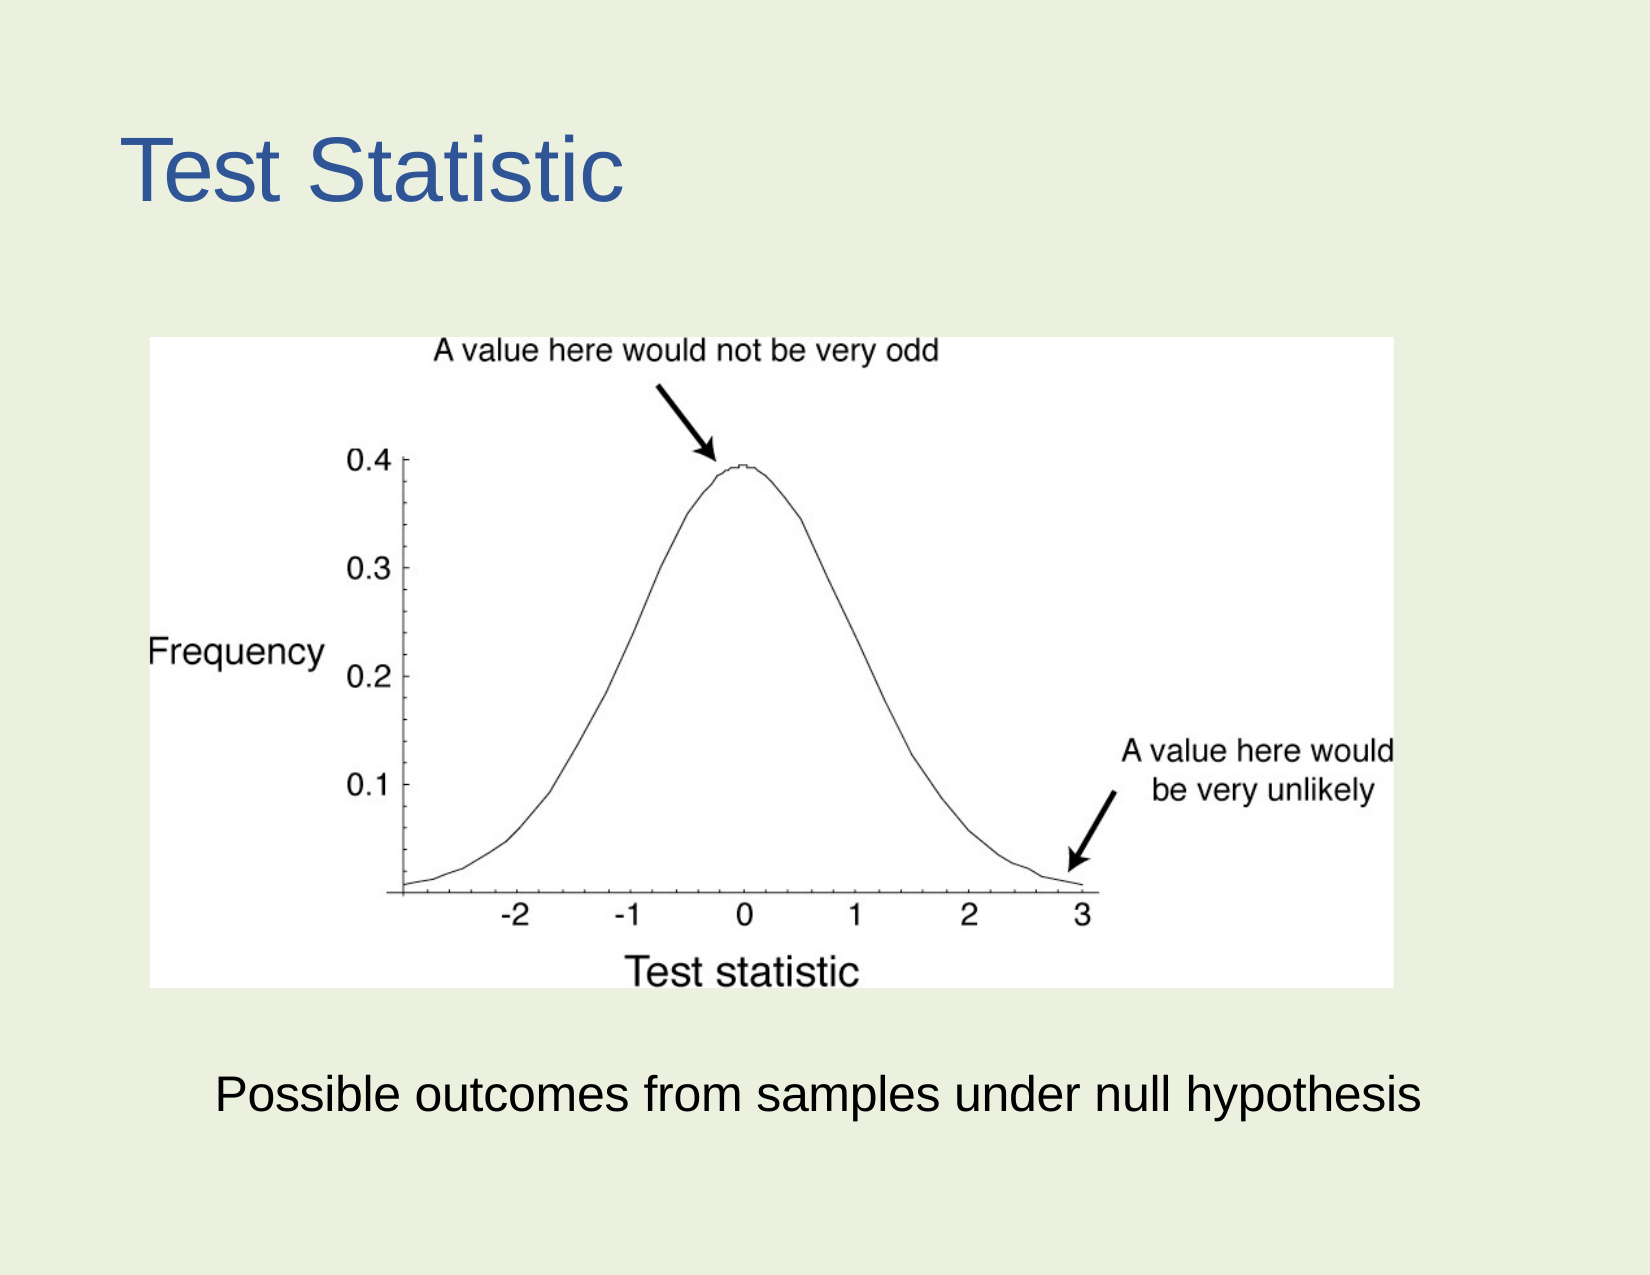

# Test Statistic

Possible outcomes from samples under null hypothesis